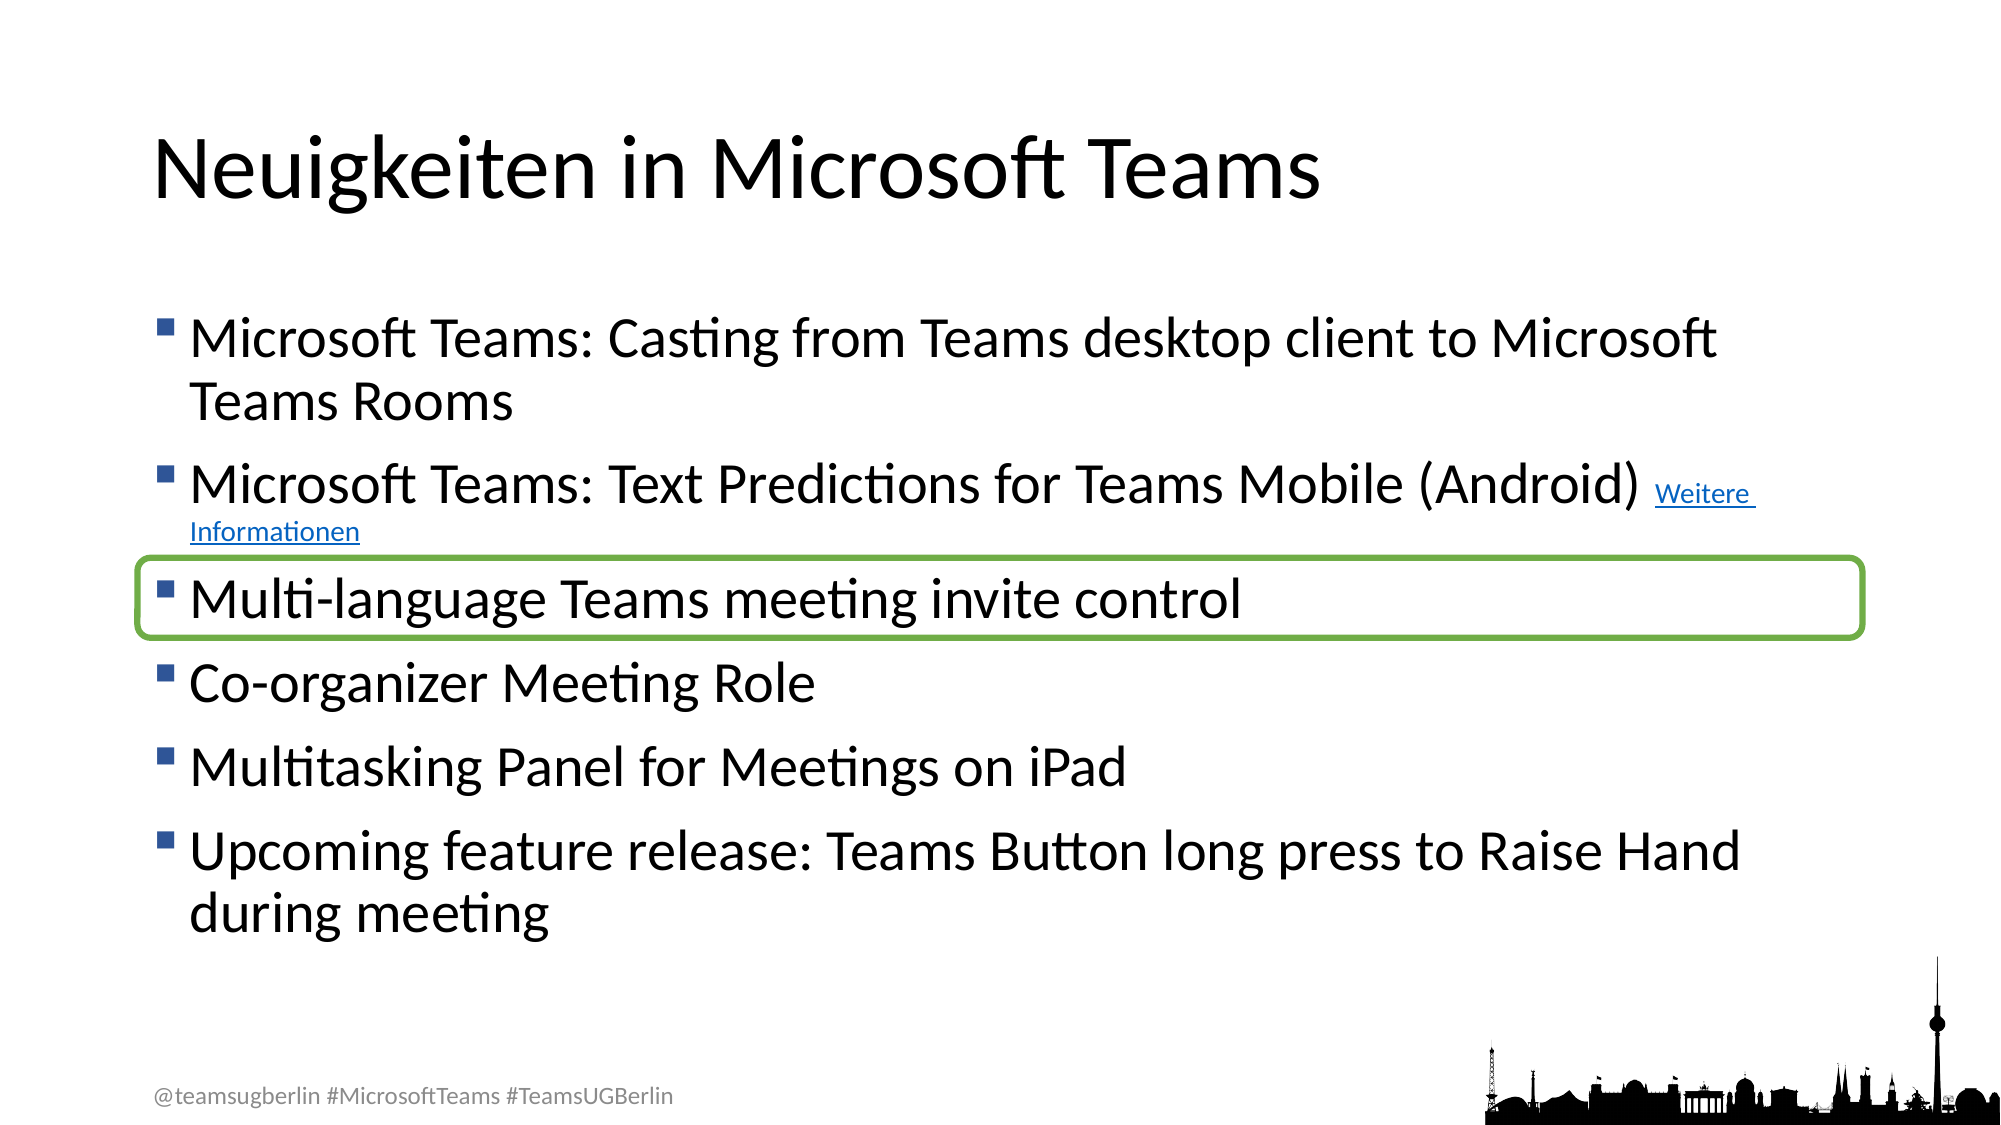

# Neuigkeiten in Microsoft Teams
Microsoft Teams: Casting from Teams desktop client to Microsoft Teams Rooms
Microsoft Teams: Text Predictions for Teams Mobile (Android) Weitere Informationen
Multi-language Teams meeting invite control
Co-organizer Meeting Role
Multitasking Panel for Meetings on iPad
Upcoming feature release: Teams Button long press to Raise Hand during meeting